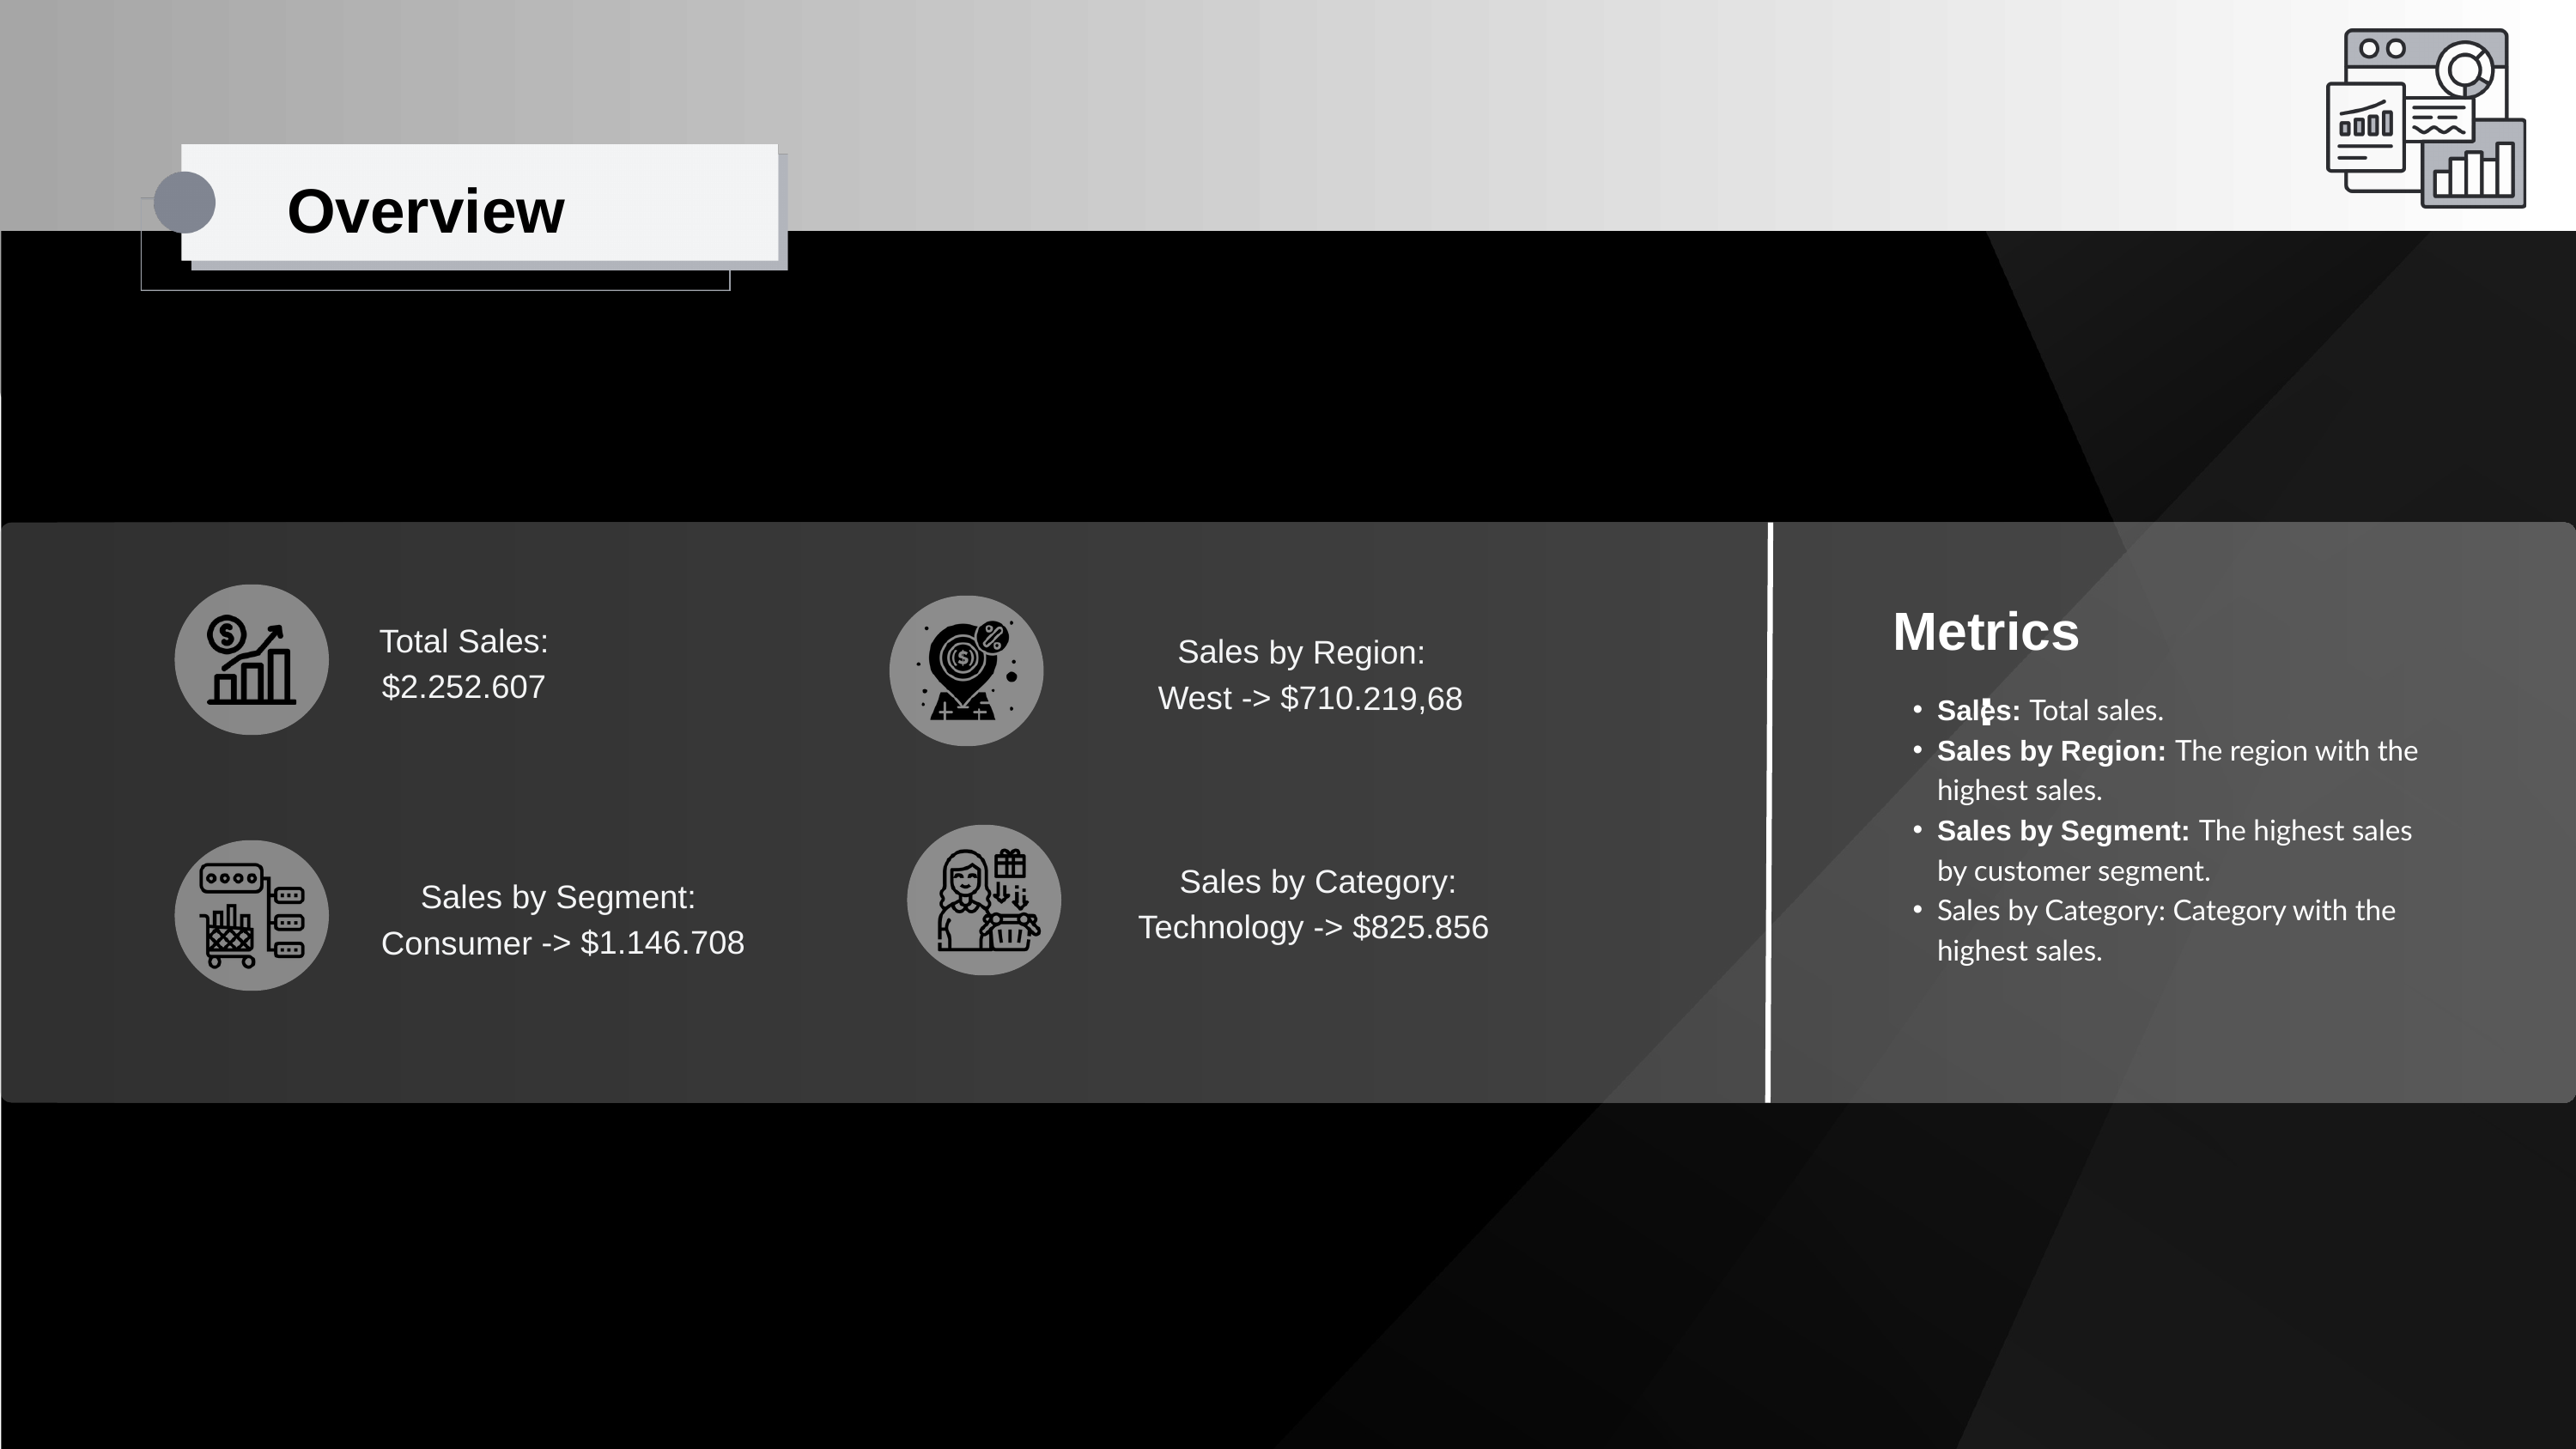

Overview

Metrics:

Total Sales: $2.252.607

Sales by Region:
 West -> $710.219,68
Sales: Total sales.
Sales by Region: The region with the highest sales.
Sales by Segment: The highest sales by customer segment.
Sales by Category: Category with the highest sales.

Sales by Category: Technology -> $825.856

Sales by Segment:
Consumer -> $1.146.708